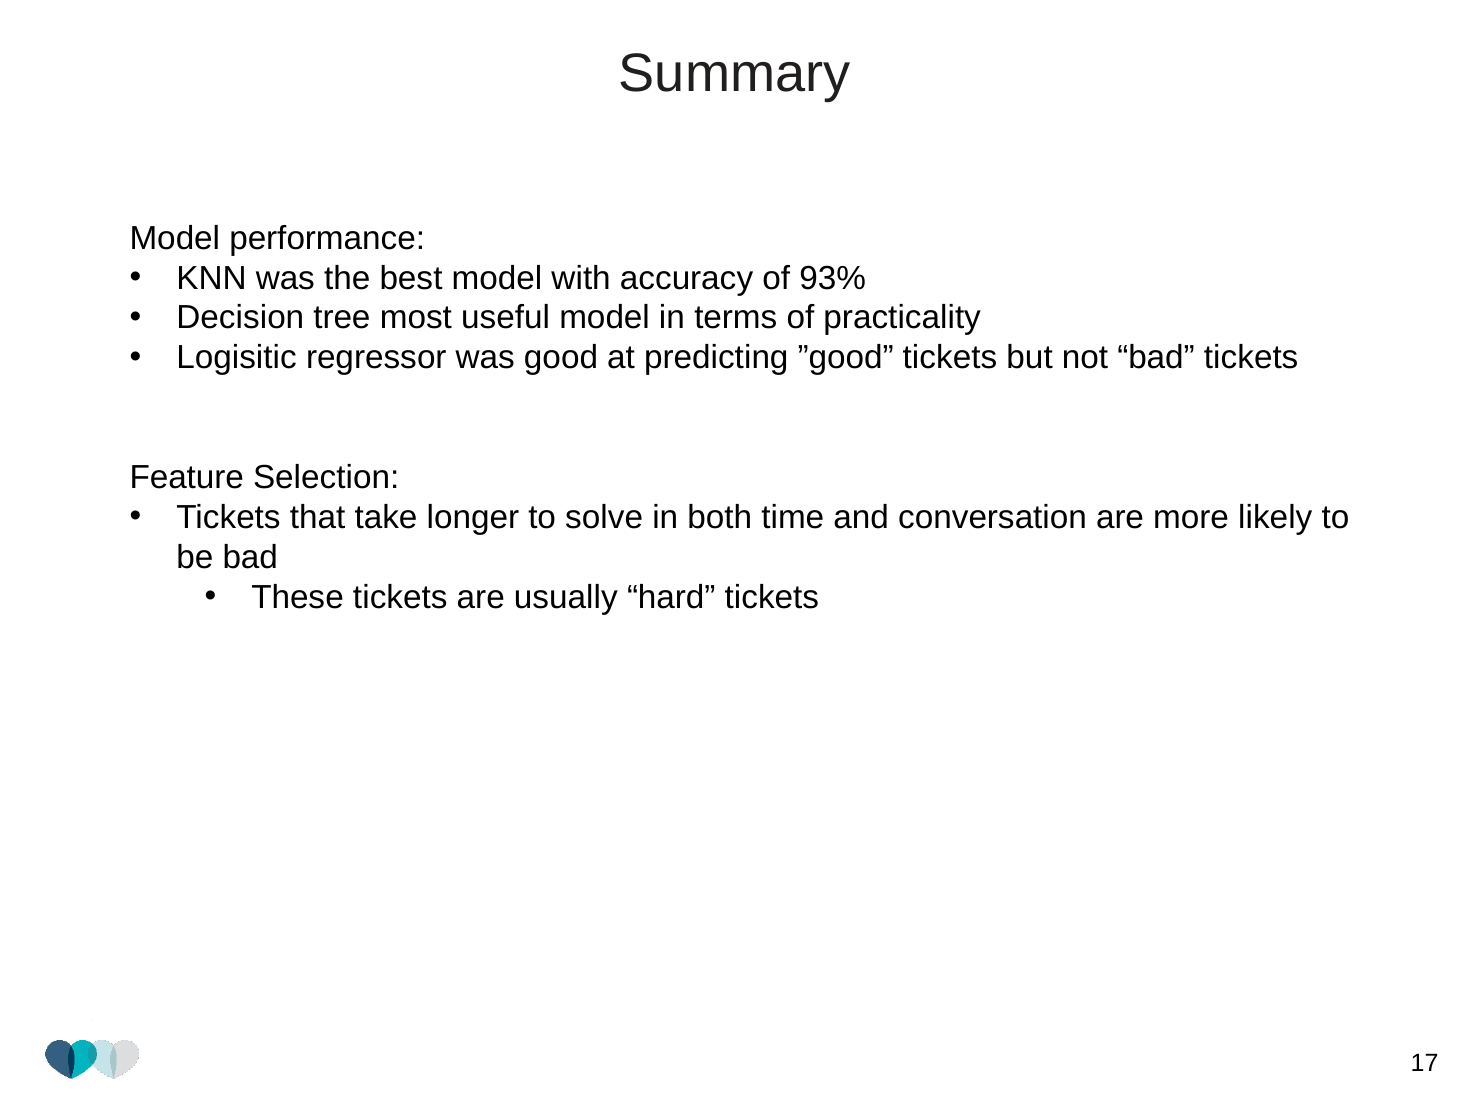

# Summary
Model performance:
KNN was the best model with accuracy of 93%
Decision tree most useful model in terms of practicality
Logisitic regressor was good at predicting ”good” tickets but not “bad” tickets

Feature Selection:
Tickets that take longer to solve in both time and conversation are more likely to be bad
These tickets are usually “hard” tickets

17